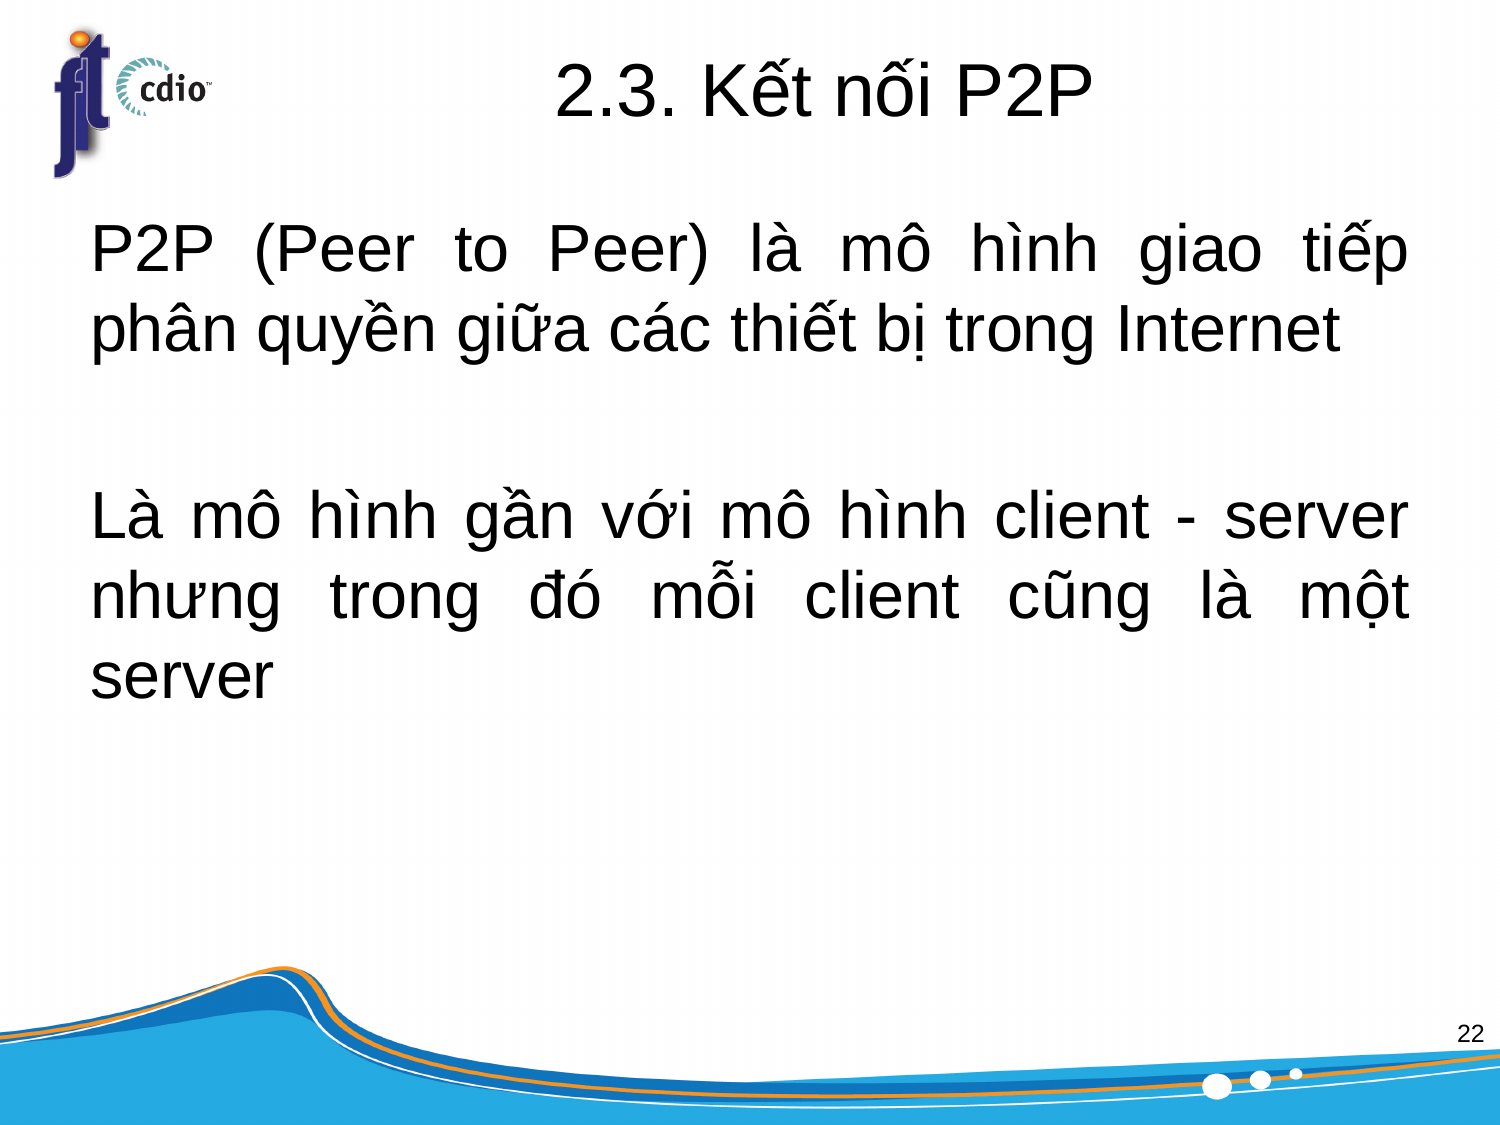

# 2.3. Kết nối P2P
P2P (Peer to Peer) là mô hình giao tiếp phân quyền giữa các thiết bị trong Internet

Là mô hình gần với mô hình client - server nhưng trong đó mỗi client cũng là một server
22